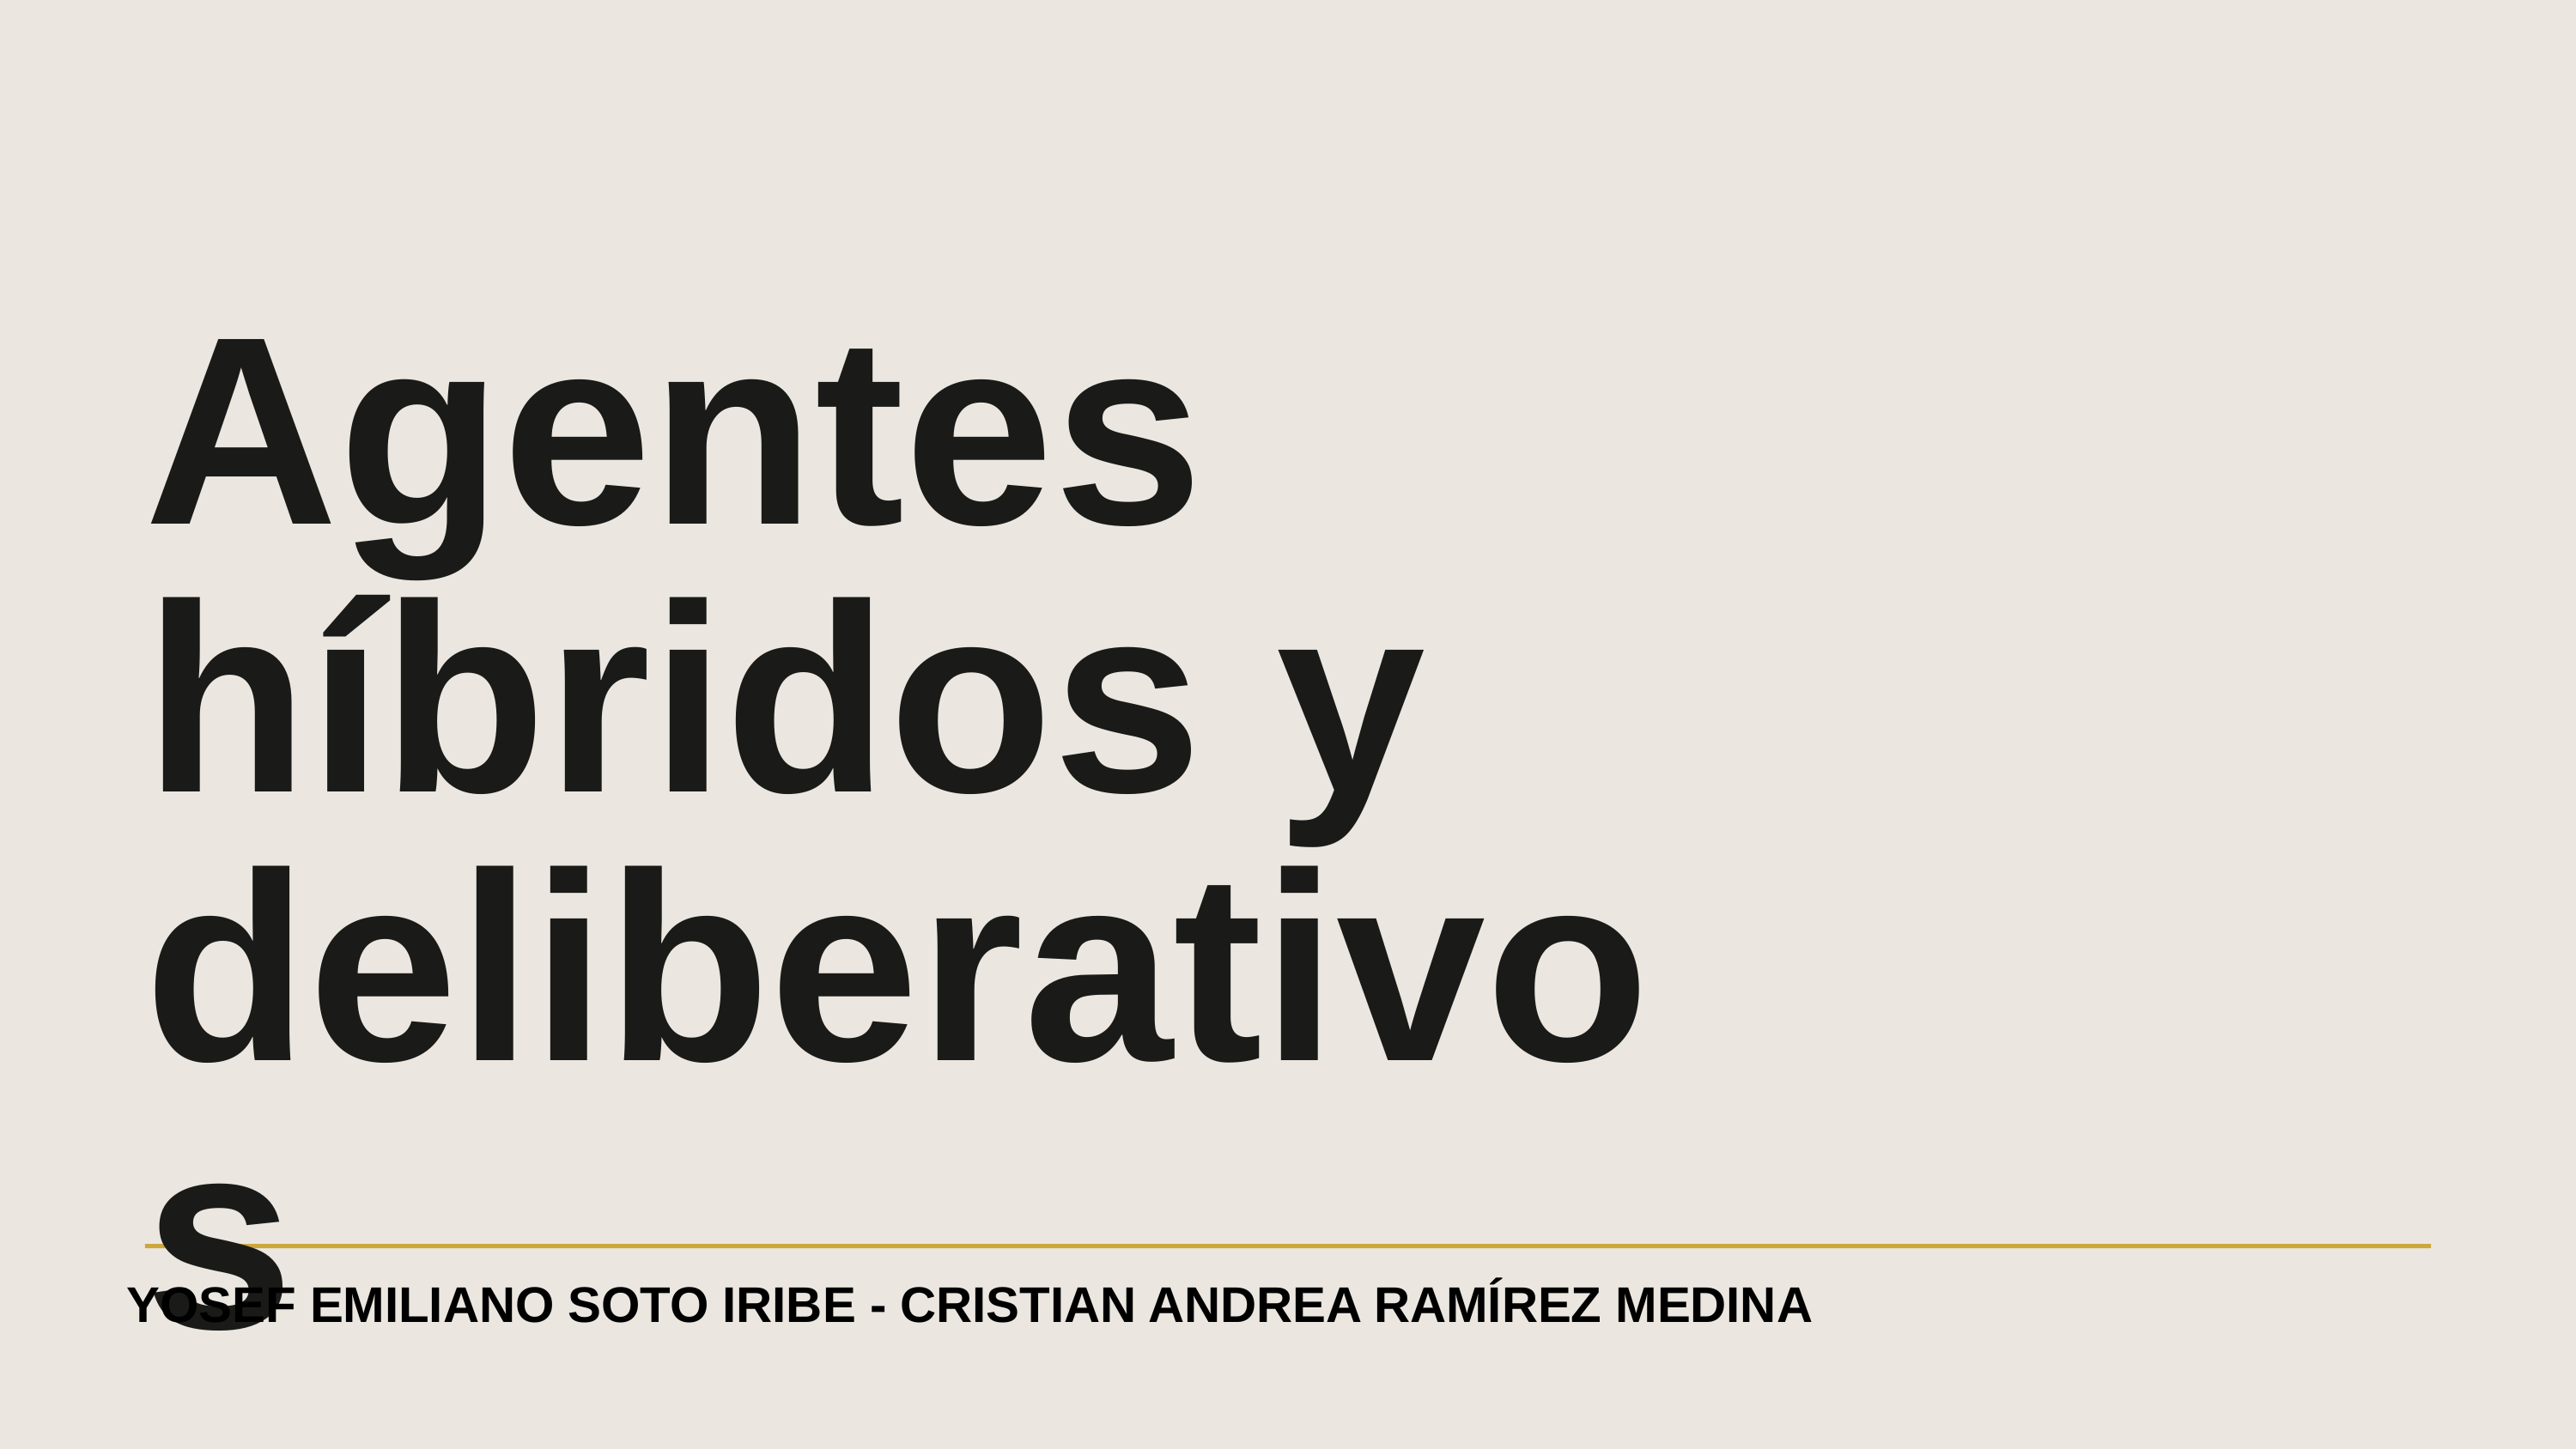

Agentes híbridos y deliberativos

YOSEF EMILIANO SOTO IRIBE - CRISTIAN ANDREA RAMÍREZ MEDINA